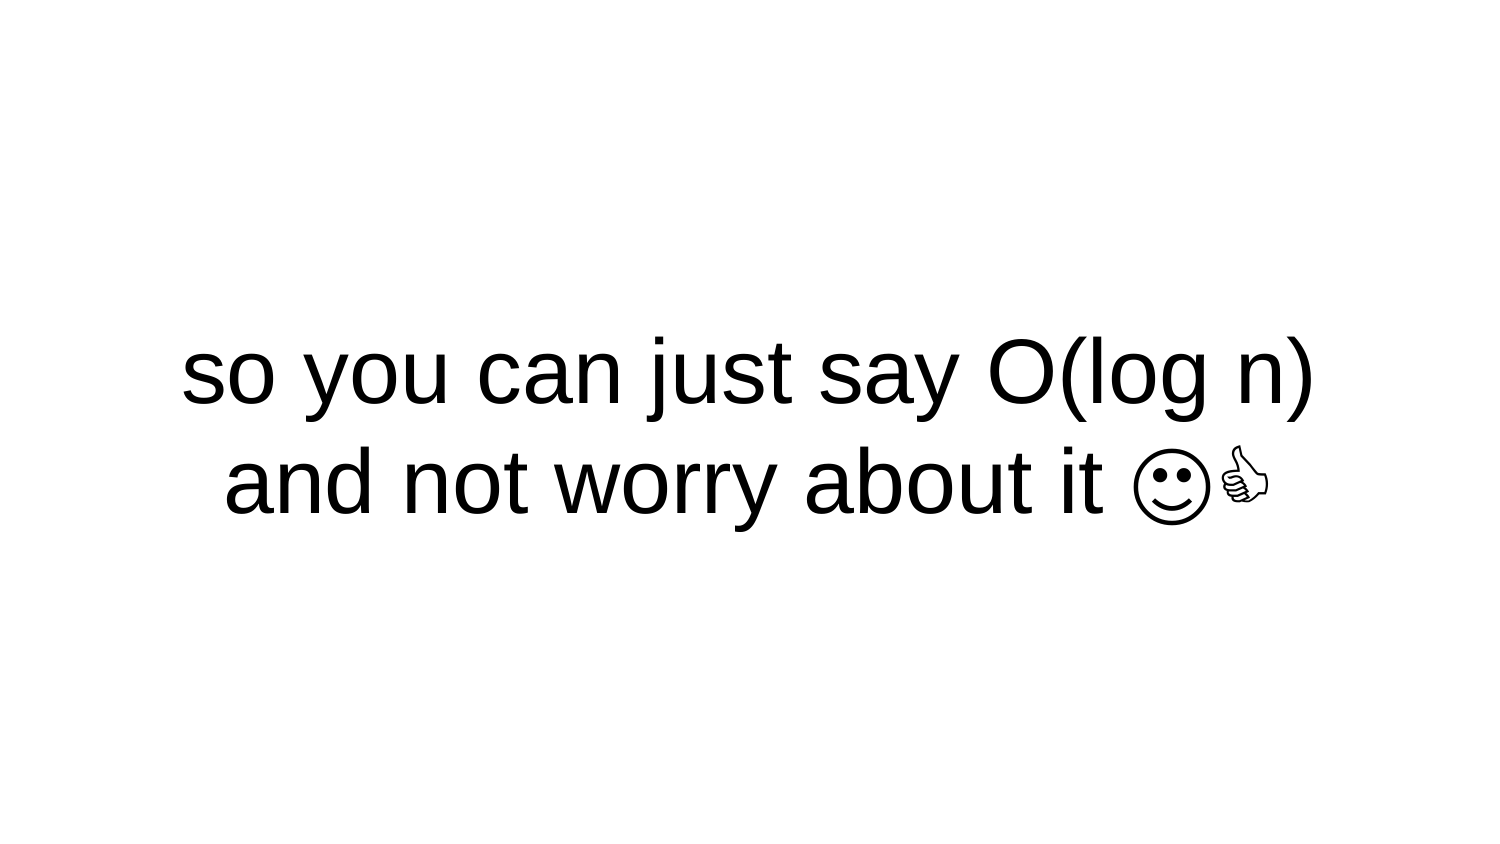

# so you can just say O(log n) and not worry about it 🙂👍